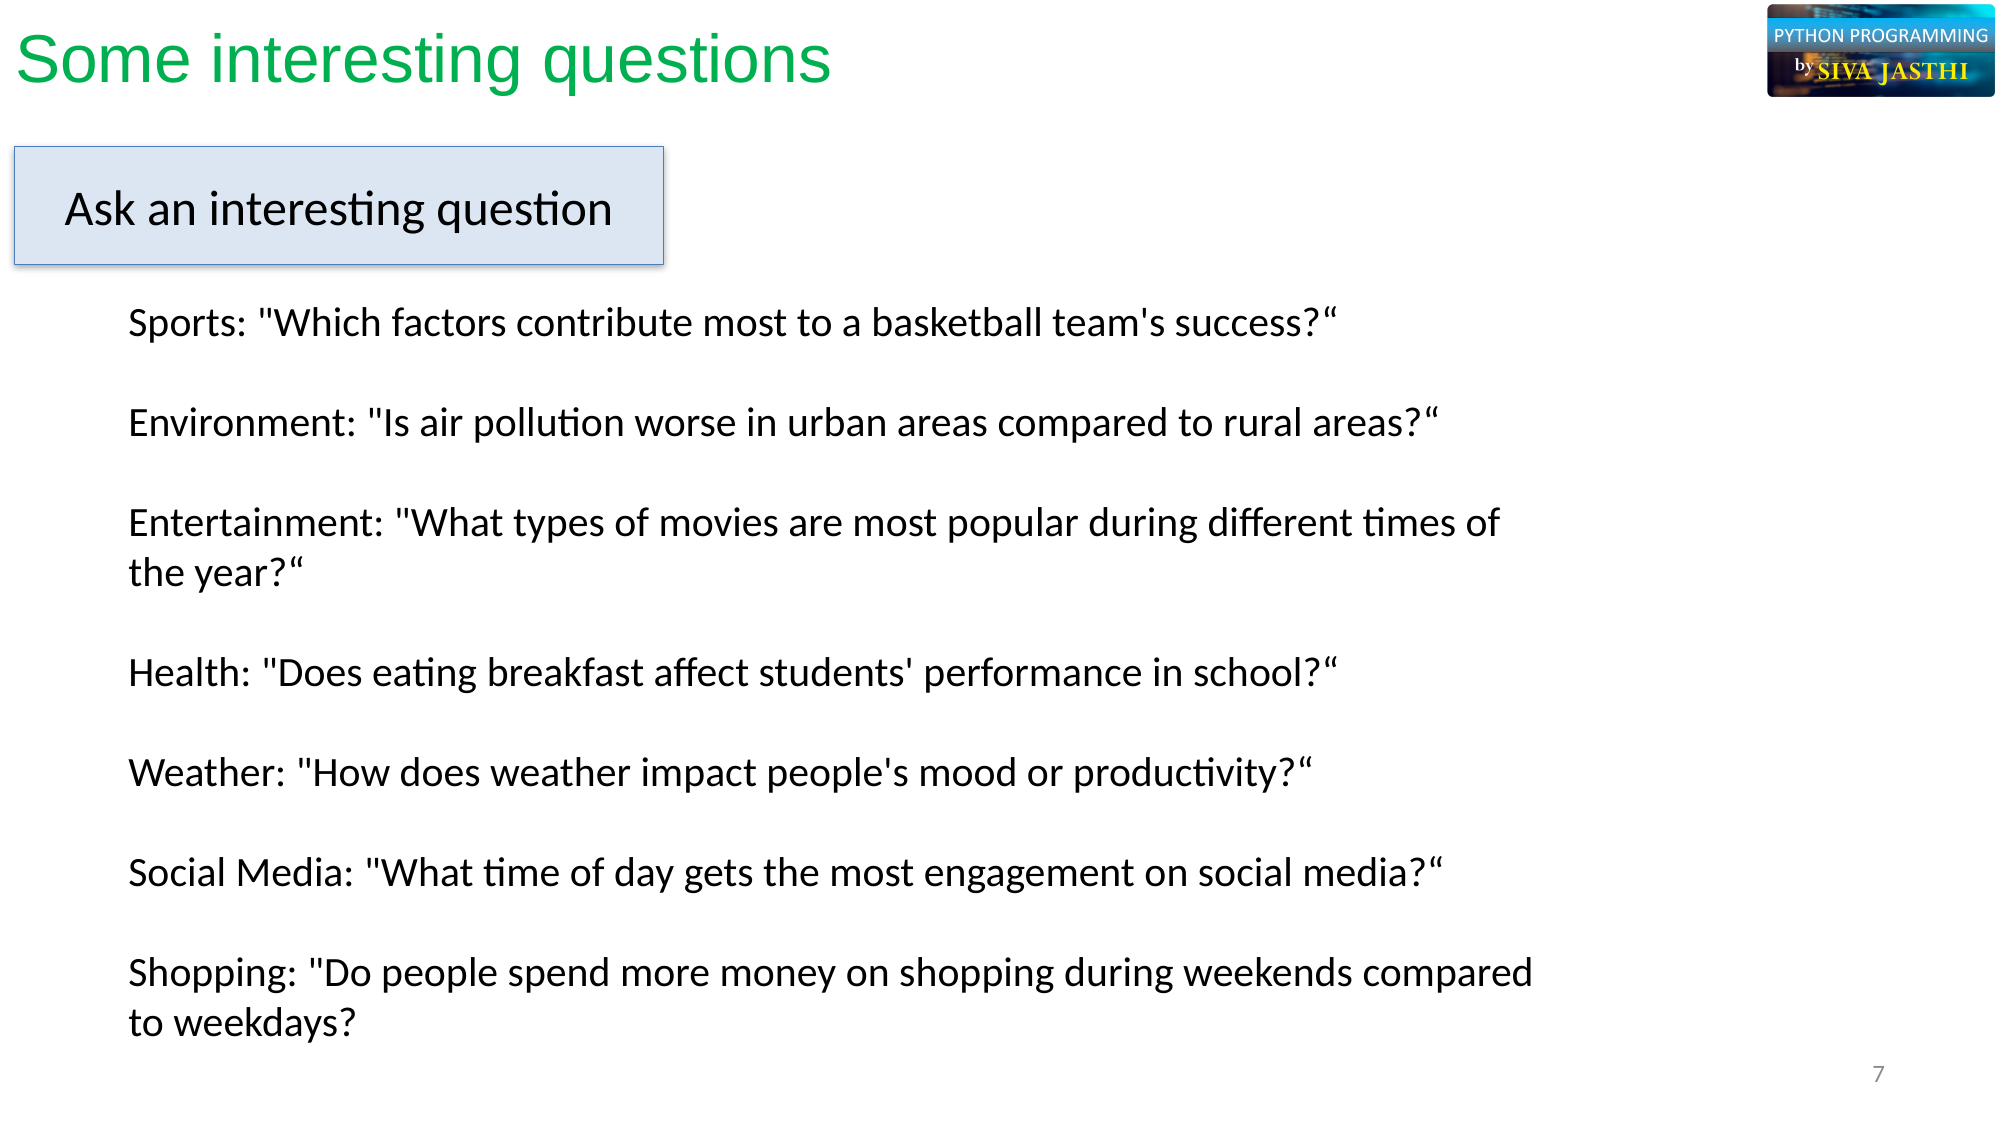

# Some interesting questions
Ask an interesting question
Sports: "Which factors contribute most to a basketball team's success?“

Environment: "Is air pollution worse in urban areas compared to rural areas?“

Entertainment: "What types of movies are most popular during different times of the year?“

Health: "Does eating breakfast affect students' performance in school?“

Weather: "How does weather impact people's mood or productivity?“

Social Media: "What time of day gets the most engagement on social media?“

Shopping: "Do people spend more money on shopping during weekends compared to weekdays?
7